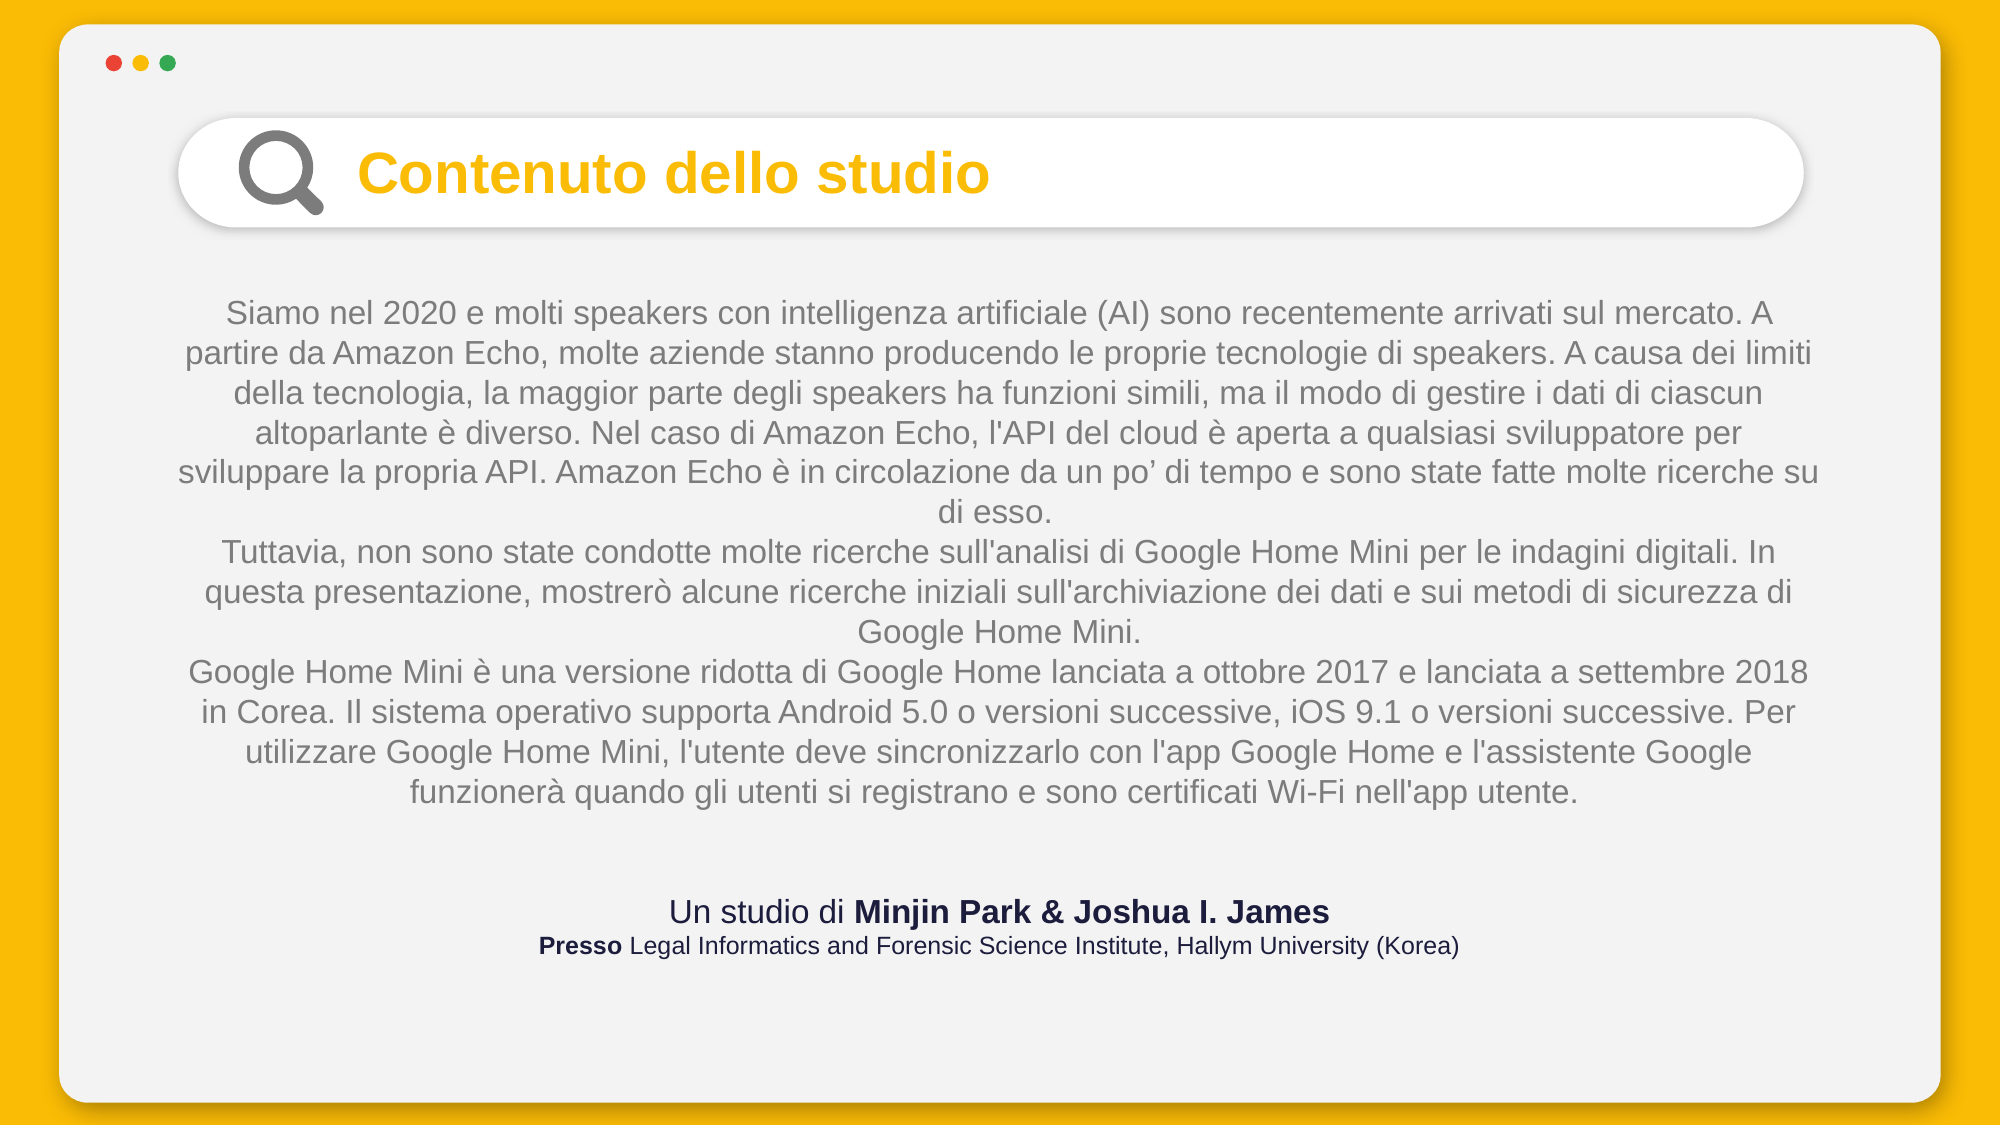

# Contenuto dello studio
Siamo nel 2020 e molti speakers con intelligenza artificiale (AI) sono recentemente arrivati sul mercato. A partire da Amazon Echo, molte aziende stanno producendo le proprie tecnologie di speakers. A causa dei limiti della tecnologia, la maggior parte degli speakers ha funzioni simili, ma il modo di gestire i dati di ciascun altoparlante è diverso. Nel caso di Amazon Echo, l'API del cloud è aperta a qualsiasi sviluppatore per sviluppare la propria API. Amazon Echo è in circolazione da un po’ di tempo e sono state fatte molte ricerche su di esso.
Tuttavia, non sono state condotte molte ricerche sull'analisi di Google Home Mini per le indagini digitali. In questa presentazione, mostrerò alcune ricerche iniziali sull'archiviazione dei dati e sui metodi di sicurezza di Google Home Mini.
Google Home Mini è una versione ridotta di Google Home lanciata a ottobre 2017 e lanciata a settembre 2018 in Corea. Il sistema operativo supporta Android 5.0 o versioni successive, iOS 9.1 o versioni successive. Per utilizzare Google Home Mini, l'utente deve sincronizzarlo con l'app Google Home e l'assistente Google funzionerà quando gli utenti si registrano e sono certificati Wi-Fi nell'app utente.

Un studio di Minjin Park & Joshua I. James
Presso Legal Informatics and Forensic Science Institute, Hallym University (Korea)